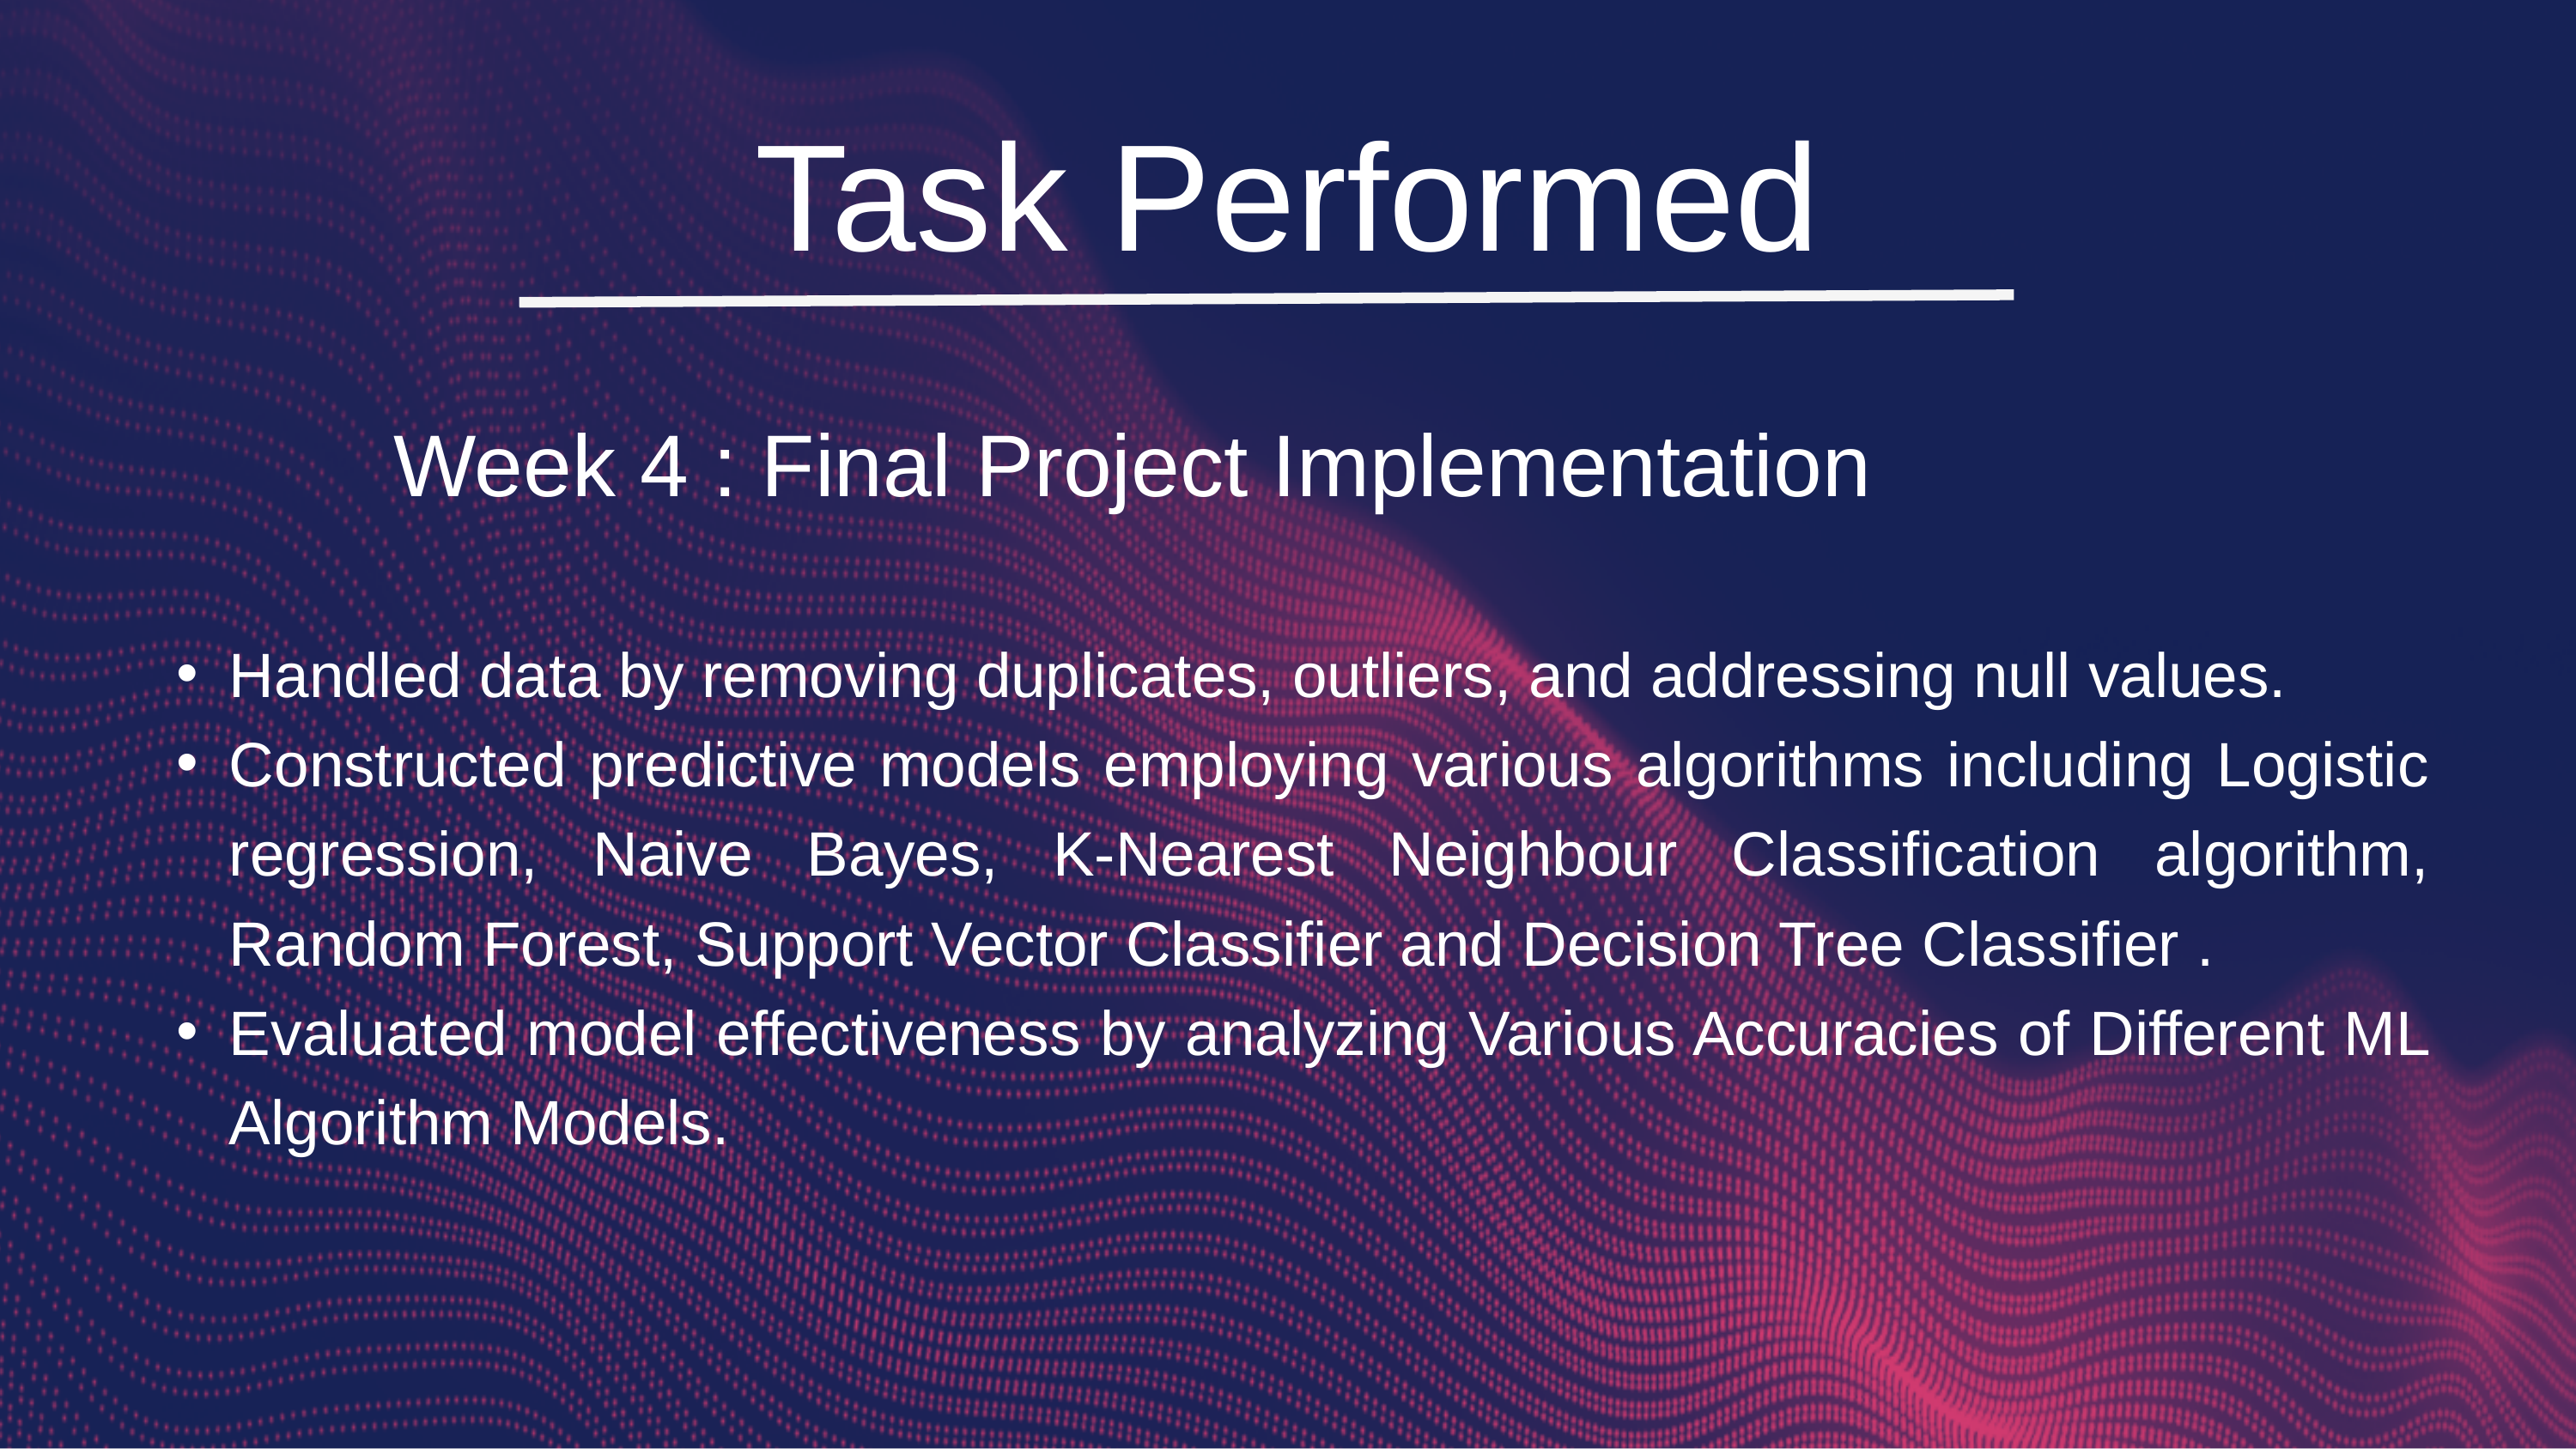

Task Performed

Week 4 : Final Project Implementation

Handled data by removing duplicates, outliers, and addressing null values.
Constructed predictive models employing various algorithms including Logistic regression, Naive Bayes, K-Nearest Neighbour Classification algorithm, Random Forest, Support Vector Classifier and Decision Tree Classifier .
Evaluated model effectiveness by analyzing Various Accuracies of Different ML Algorithm Models.